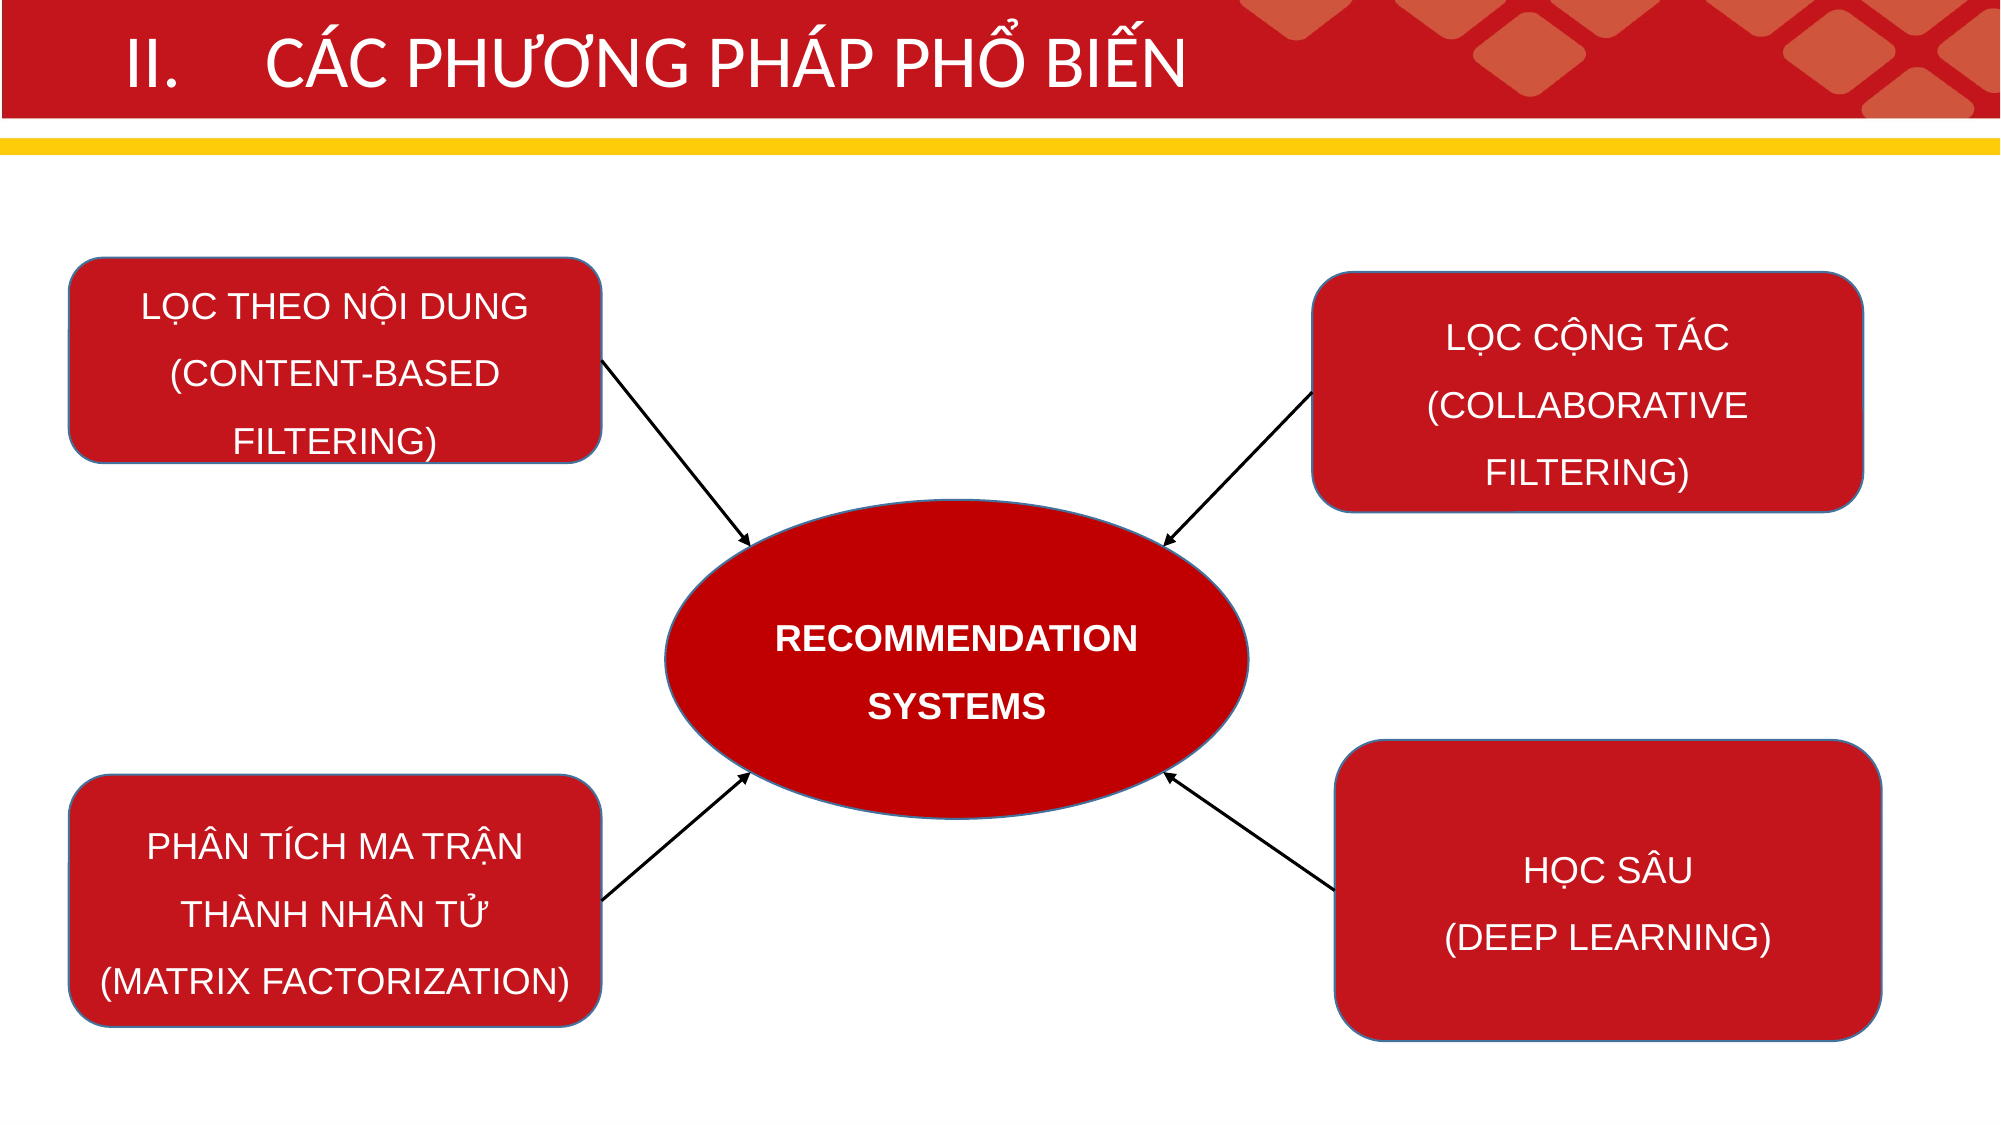

# CÁC PHƯƠNG PHÁP PHỔ BIẾN
LỌC THEO NỘI DUNG
(CONTENT-BASED FILTERING)
LỌC CỘNG TÁC
(COLLABORATIVE FILTERING)
RECOMMENDATION SYSTEMS
HỌC SÂU
(DEEP LEARNING)
PHÂN TÍCH MA TRẬN THÀNH NHÂN TỬ
(MATRIX FACTORIZATION)